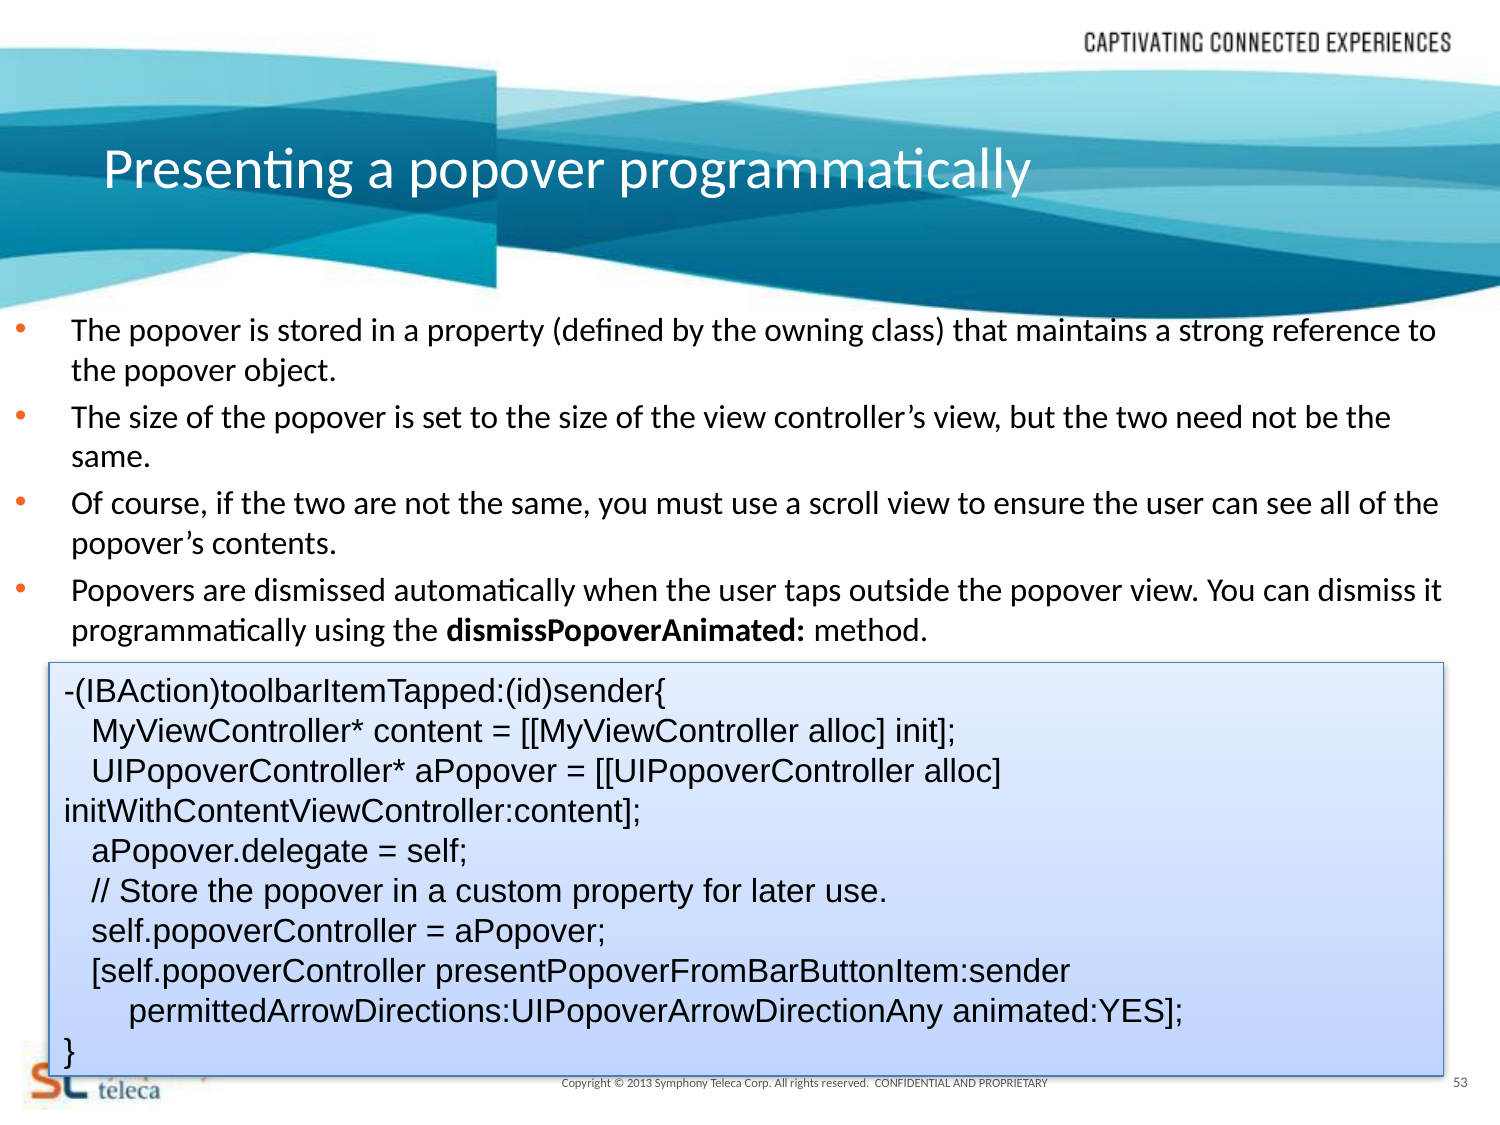

Presenting a popover programmatically
The popover is stored in a property (defined by the owning class) that maintains a strong reference to the popover object.
The size of the popover is set to the size of the view controller’s view, but the two need not be the same.
Of course, if the two are not the same, you must use a scroll view to ensure the user can see all of the popover’s contents.
Popovers are dismissed automatically when the user taps outside the popover view. You can dismiss it programmatically using the dismissPopoverAnimated: method.

-(IBAction)toolbarItemTapped:(id)sender{
   MyViewController* content = [[MyViewController alloc] init];
   UIPopoverController* aPopover = [[UIPopoverController alloc] initWithContentViewController:content];
   aPopover.delegate = self;
   // Store the popover in a custom property for later use.
   self.popoverController = aPopover;
   [self.popoverController presentPopoverFromBarButtonItem:sender
       permittedArrowDirections:UIPopoverArrowDirectionAny animated:YES];
}